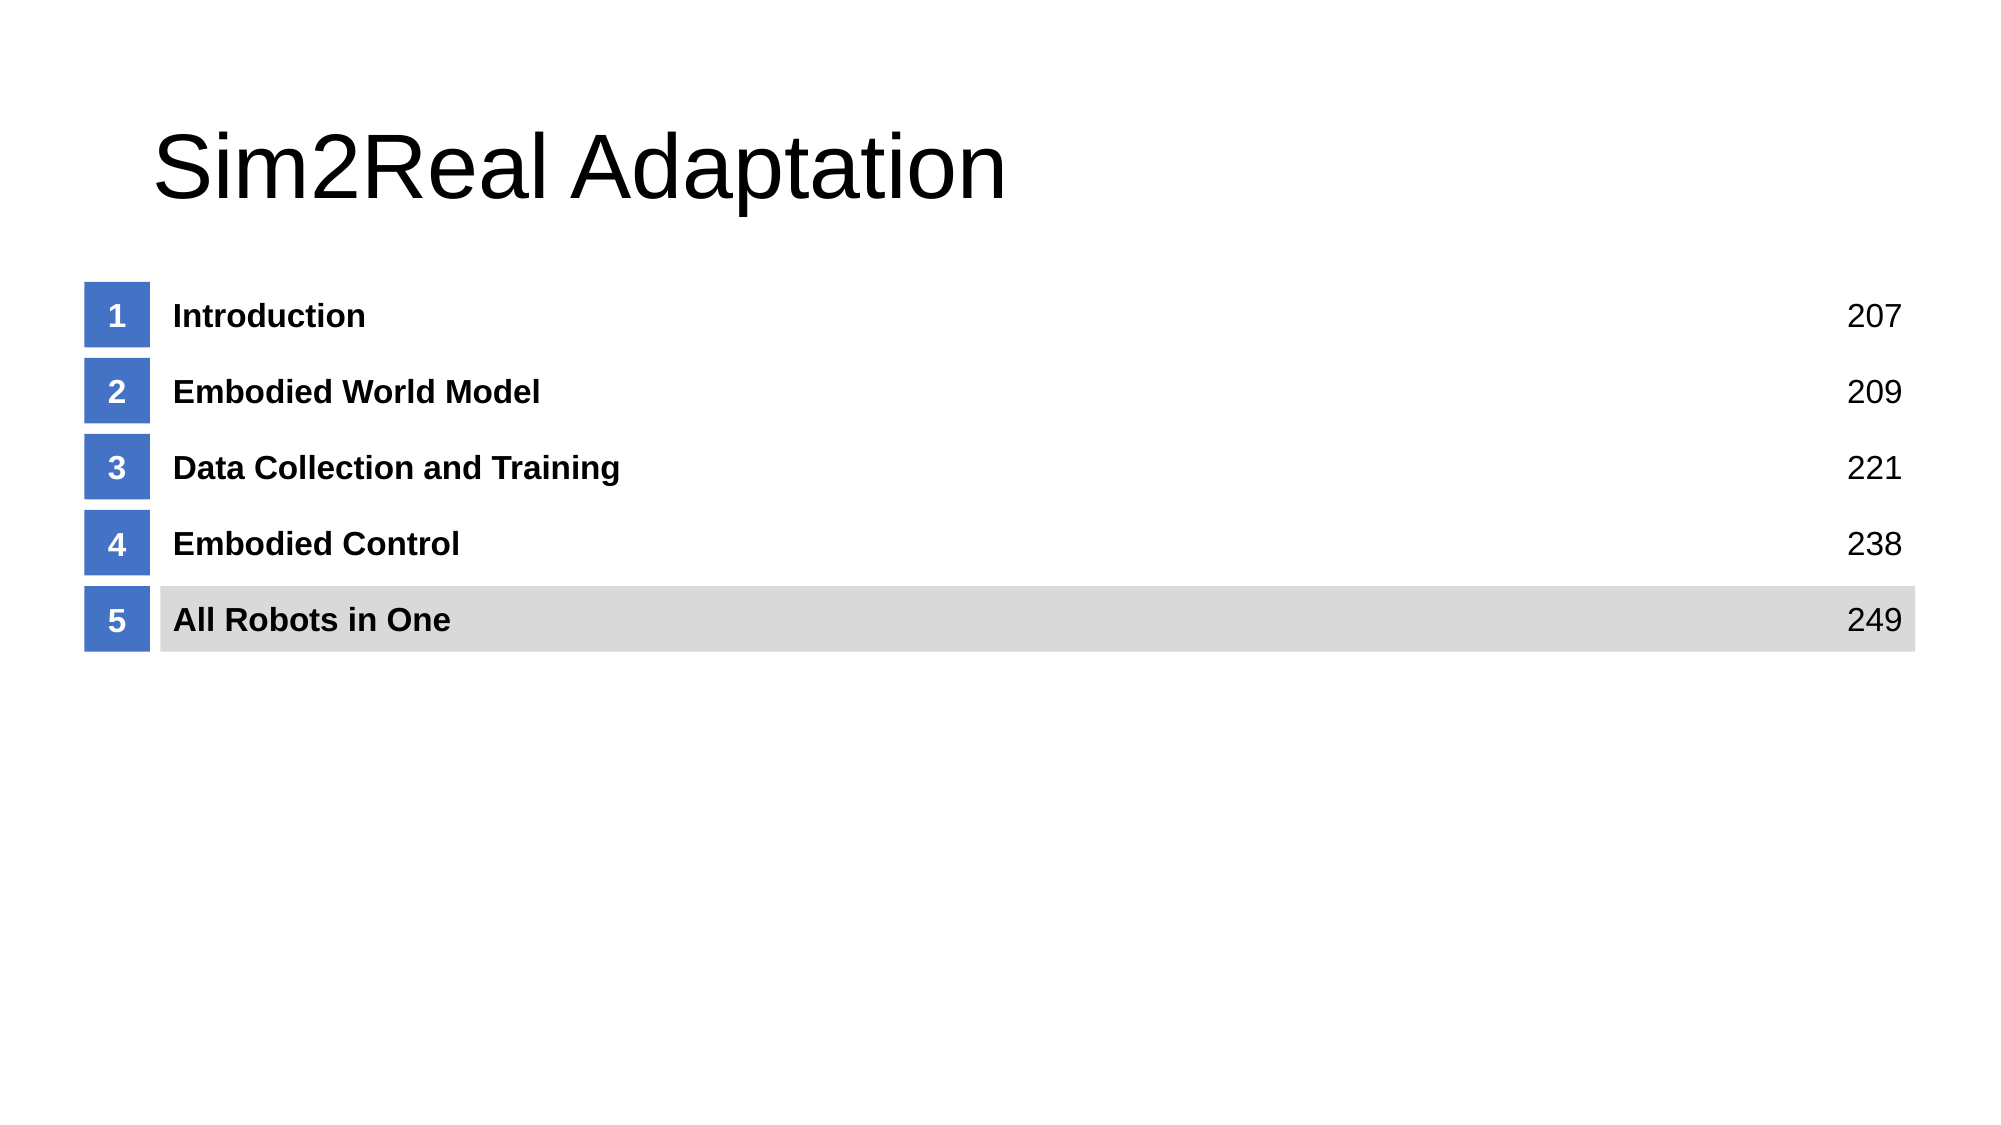

# Sim2Real Adaptation
1
Introduction
207
2
Embodied World Model
209
3
Data Collection and Training
221
4
Embodied Control
238
5

All Robots in One
249